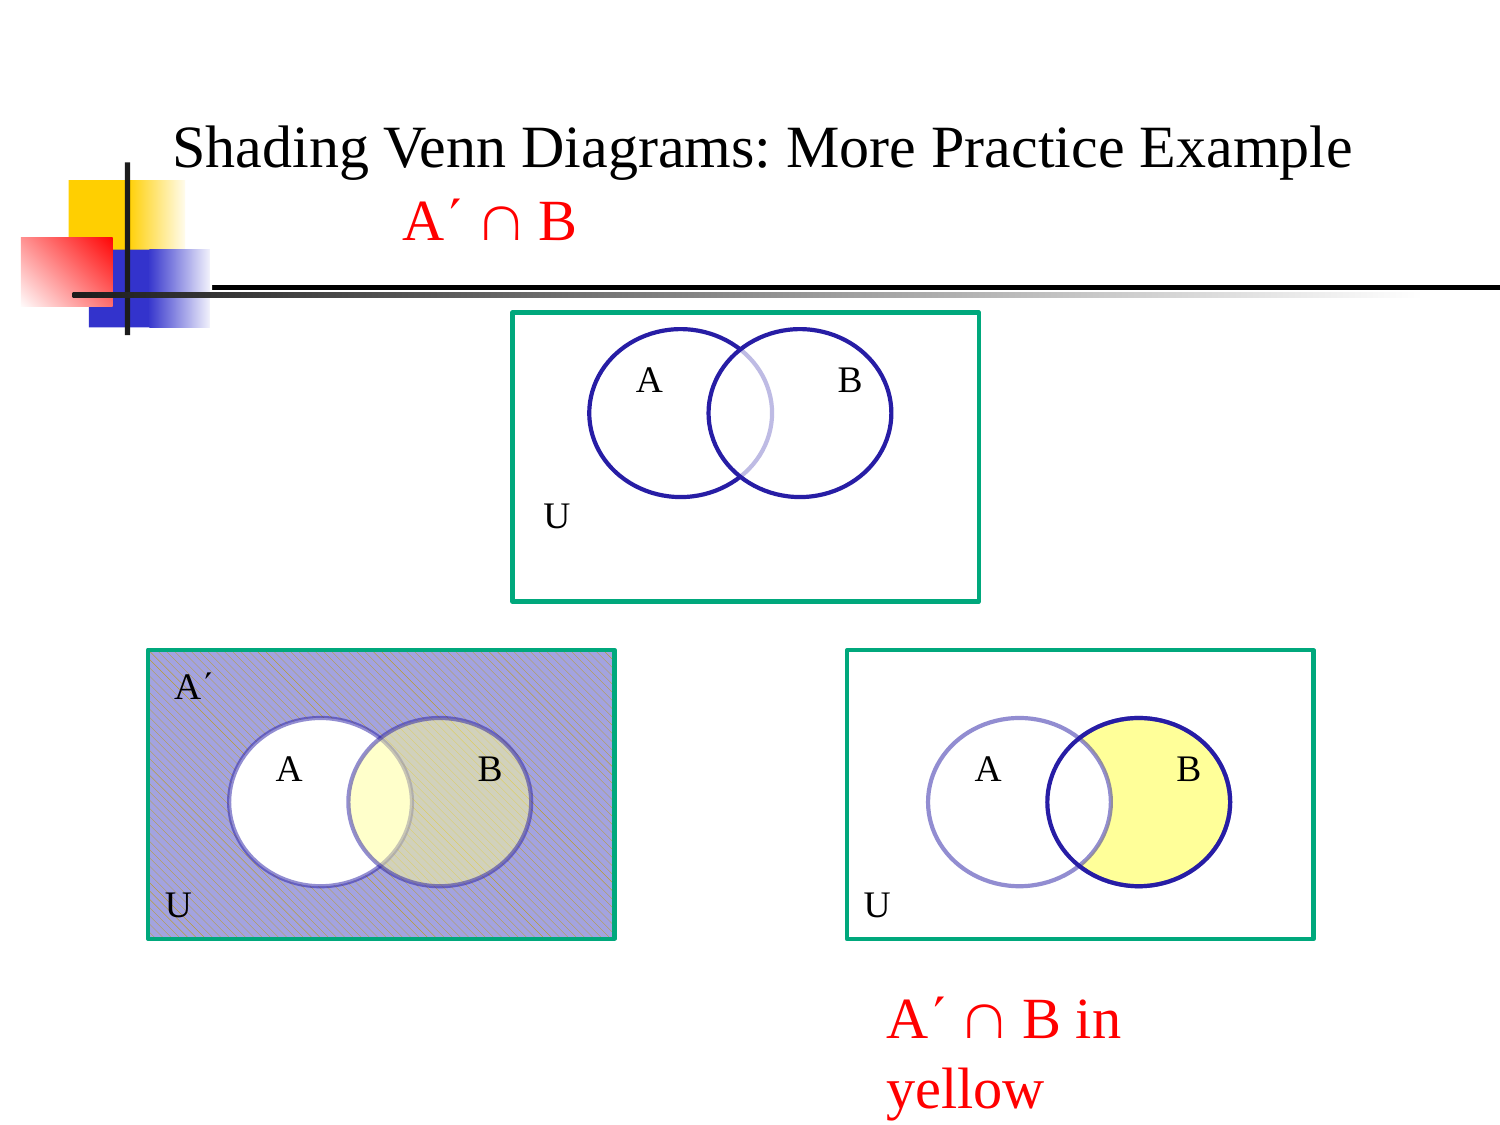

Shading Venn Diagrams: More Practice Example
A′ ∩ B

A
B
U

A′

A
B
A
B
U
U
A′ ∩ B in yellow